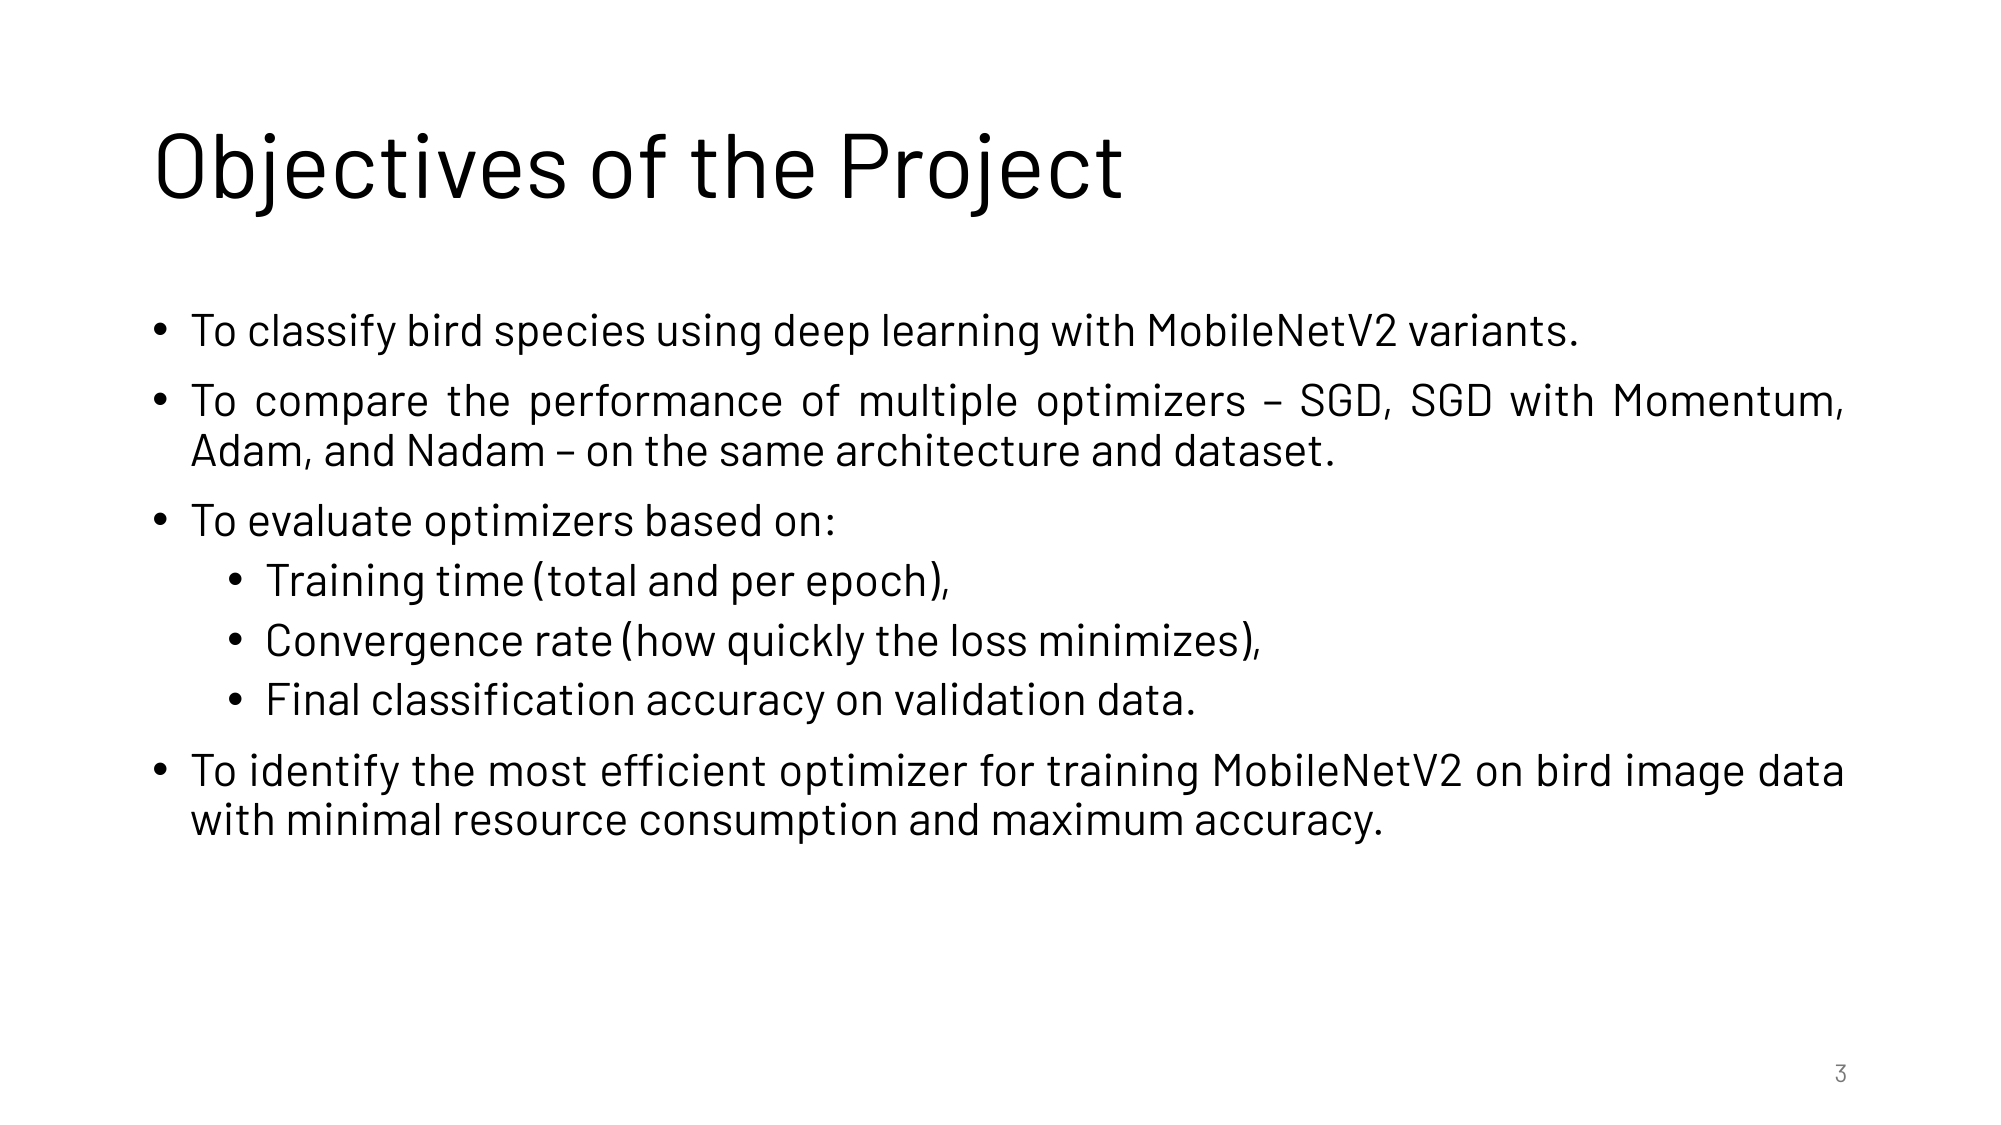

# Objectives of the Project
To classify bird species using deep learning with MobileNetV2 variants.
To compare the performance of multiple optimizers – SGD, SGD with Momentum, Adam, and Nadam – on the same architecture and dataset.
To evaluate optimizers based on:
Training time (total and per epoch),
Convergence rate (how quickly the loss minimizes),
Final classification accuracy on validation data.
To identify the most efficient optimizer for training MobileNetV2 on bird image data with minimal resource consumption and maximum accuracy.

3